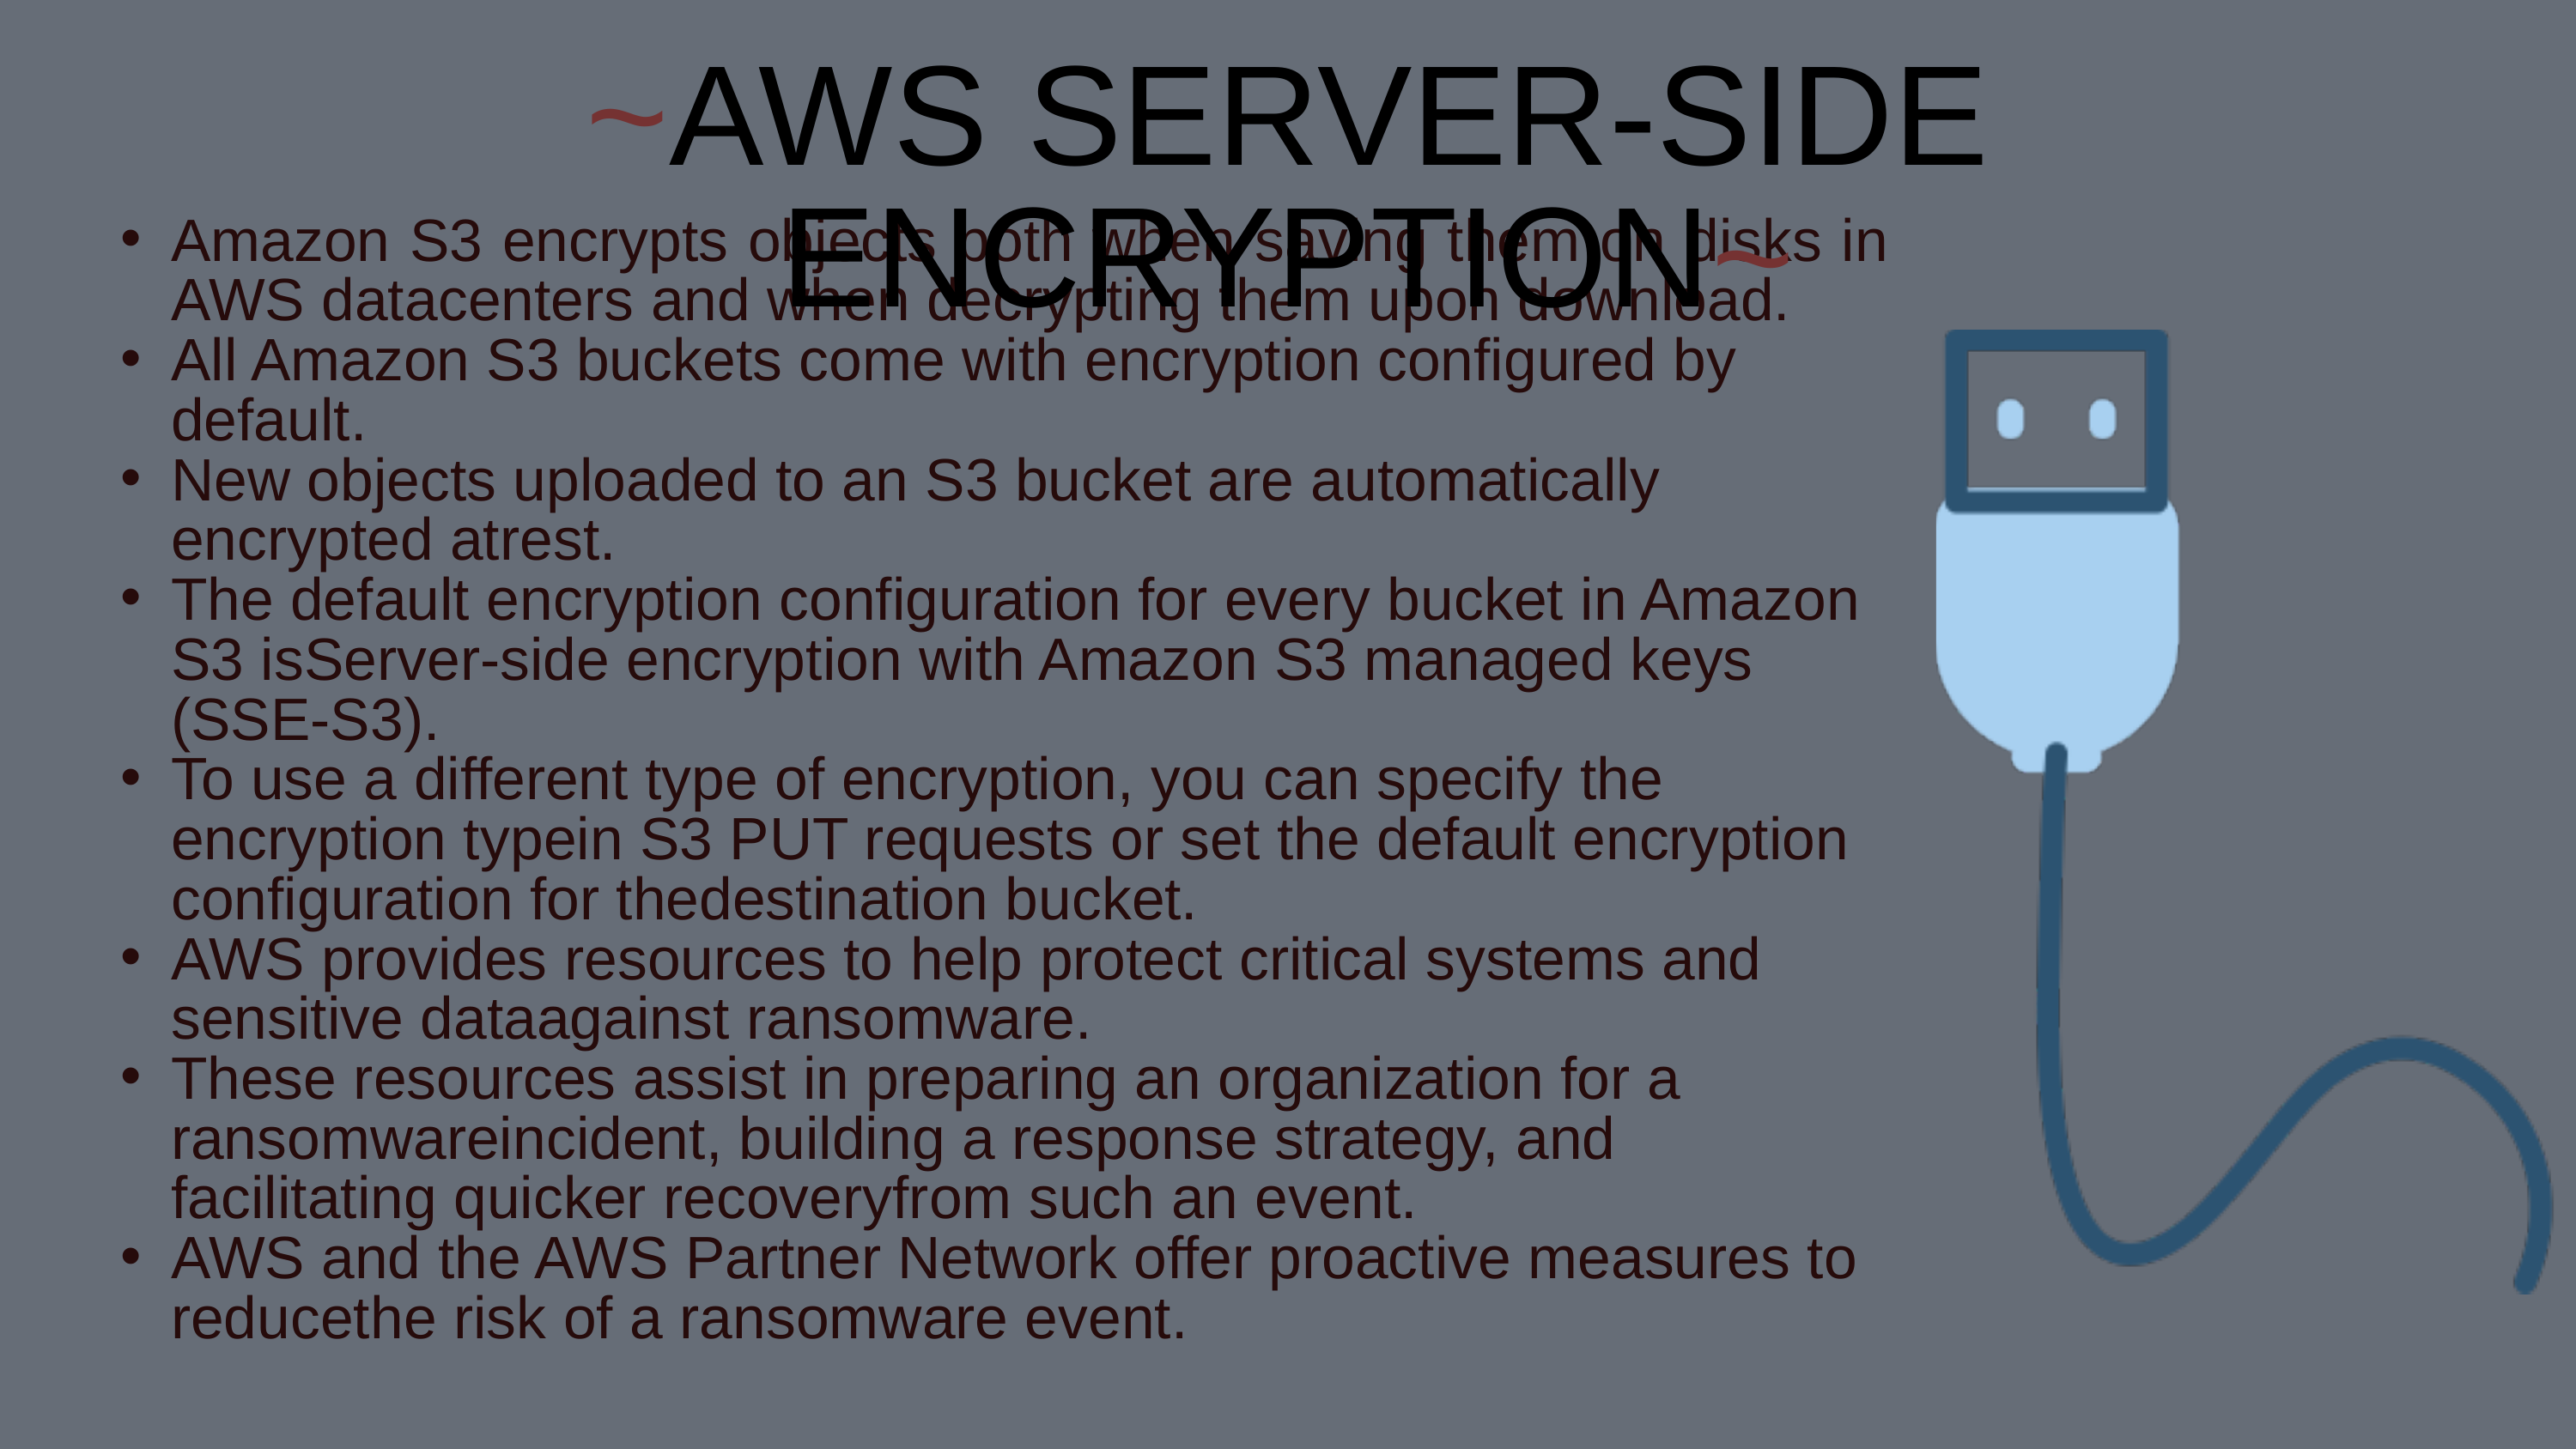

~AWS SERVER-SIDE ENCRYPTION~
Amazon S3 encrypts objects both when saving them on disks in AWS datacenters and when decrypting them upon download.
All Amazon S3 buckets come with encryption configured by default.
New objects uploaded to an S3 bucket are automatically encrypted atrest.
The default encryption configuration for every bucket in Amazon S3 isServer-side encryption with Amazon S3 managed keys (SSE-S3).
To use a different type of encryption, you can specify the encryption typein S3 PUT requests or set the default encryption configuration for thedestination bucket.
AWS provides resources to help protect critical systems and sensitive dataagainst ransomware.
These resources assist in preparing an organization for a ransomwareincident, building a response strategy, and facilitating quicker recoveryfrom such an event.
AWS and the AWS Partner Network offer proactive measures to reducethe risk of a ransomware event.